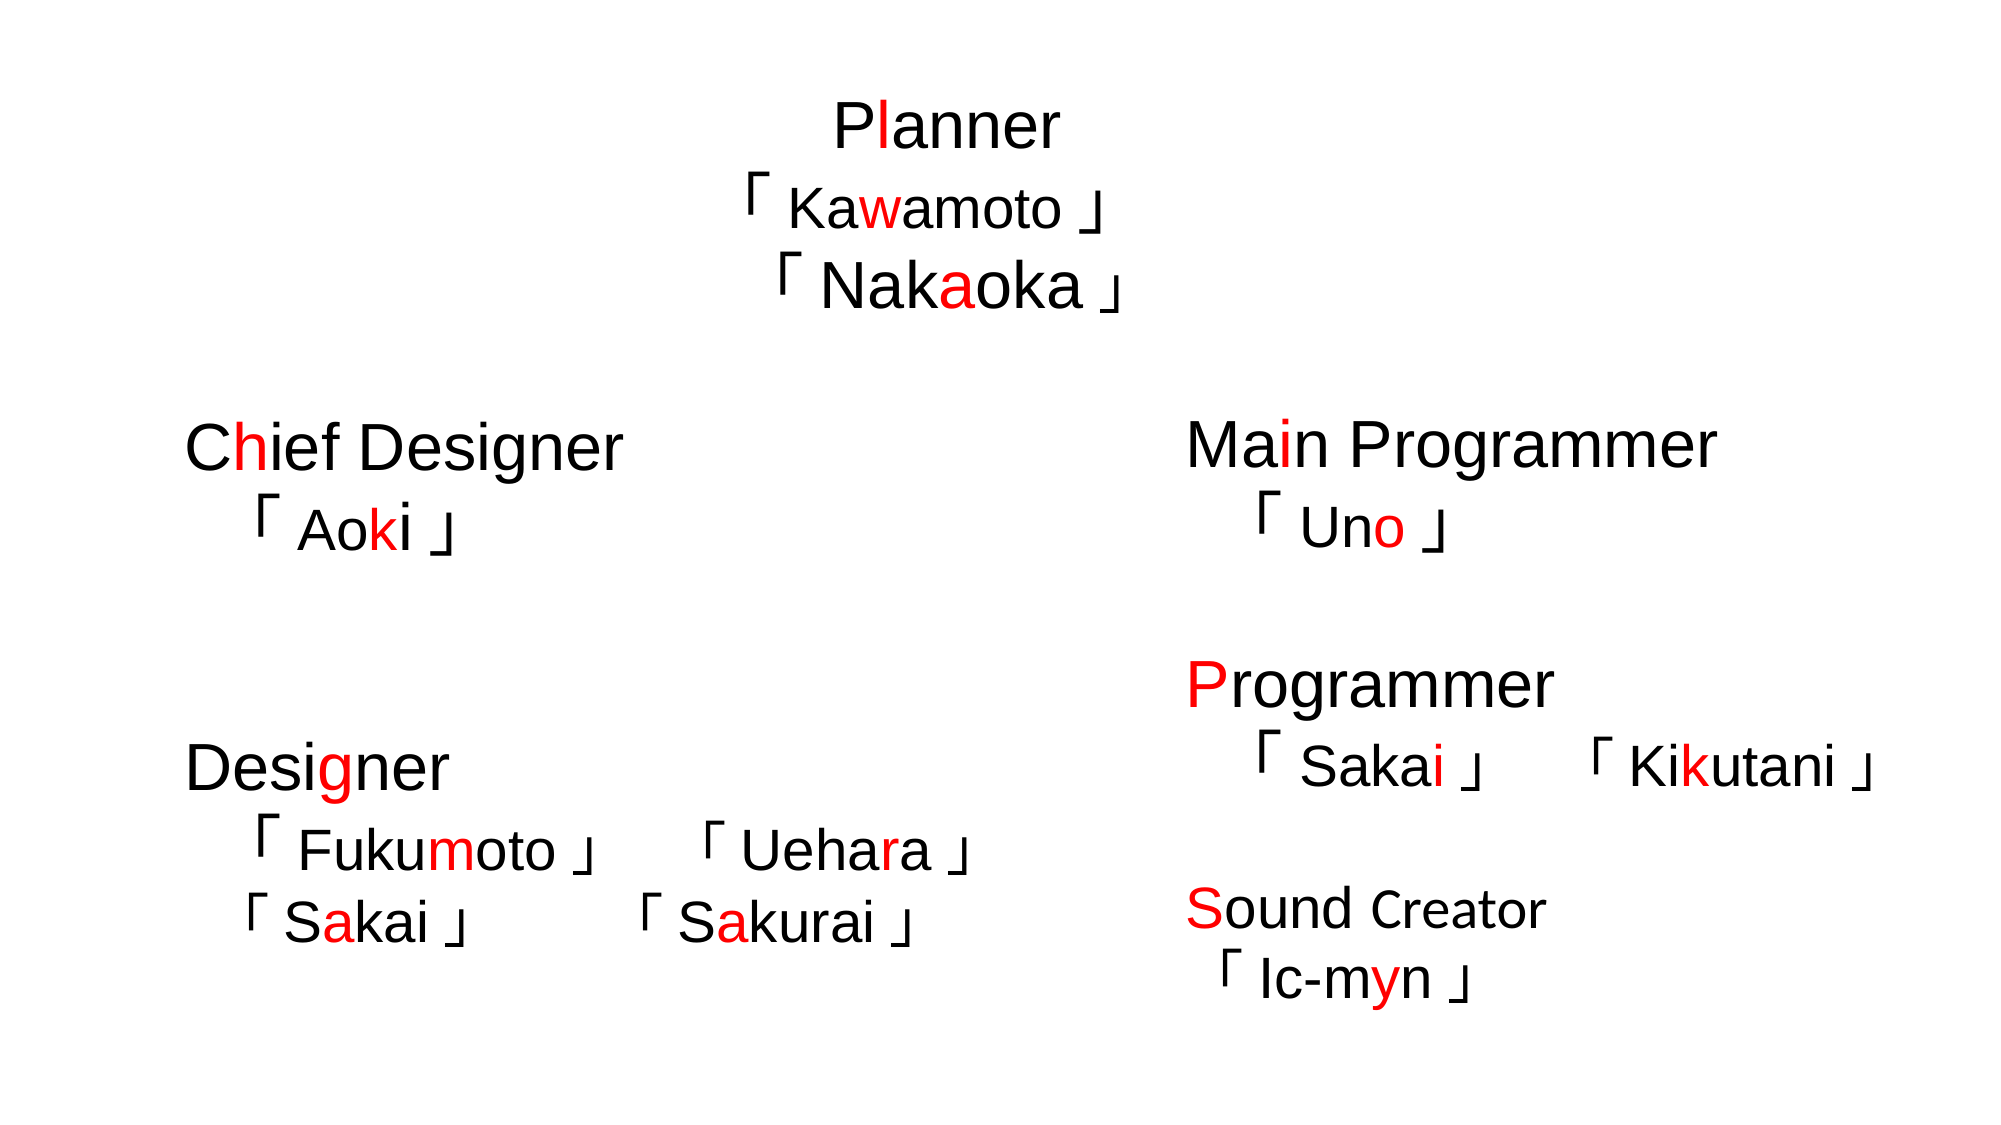

Planner
「Kawamoto」    「Nakaoka」
Main Programmer
 「Uno」

Programmer
 「Sakai」   「Kikutani」

Sound Creator
「Ic-myn」
Chief Designer
 「Aoki」

Designer
 「Fukumoto」   「Uehara」
 「Sakai」        「Sakurai」